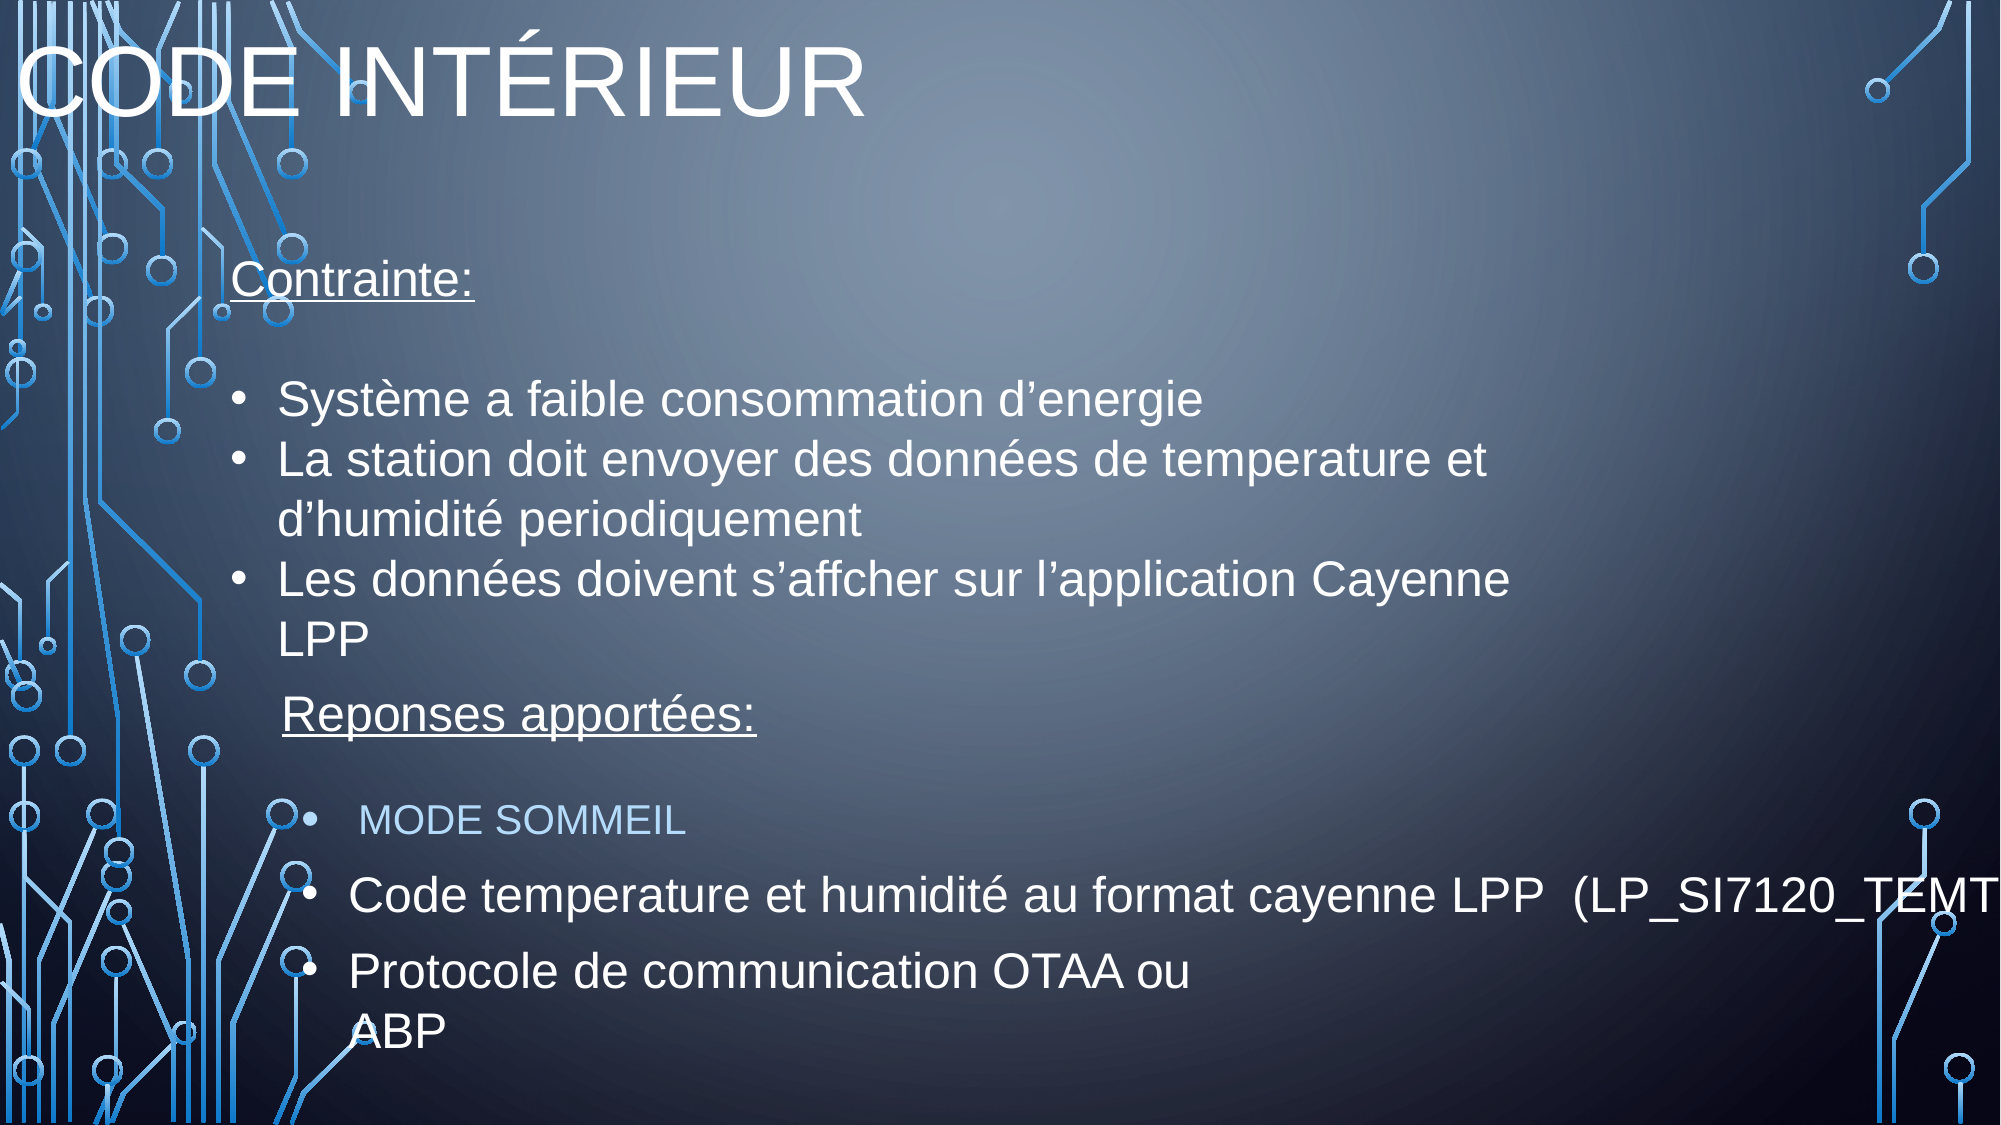

# Code intérieur
Contrainte:

Système a faible consommation d’energie
La station doit envoyer des données de temperature et d’humidité periodiquement
Les données doivent s’affcher sur l’application Cayenne LPP
Reponses apportées:
Mode sommeil
Code temperature et humidité au format cayenne LPP  (LP_SI7120_TEMT6000)
Protocole de communication OTAA ou ABP